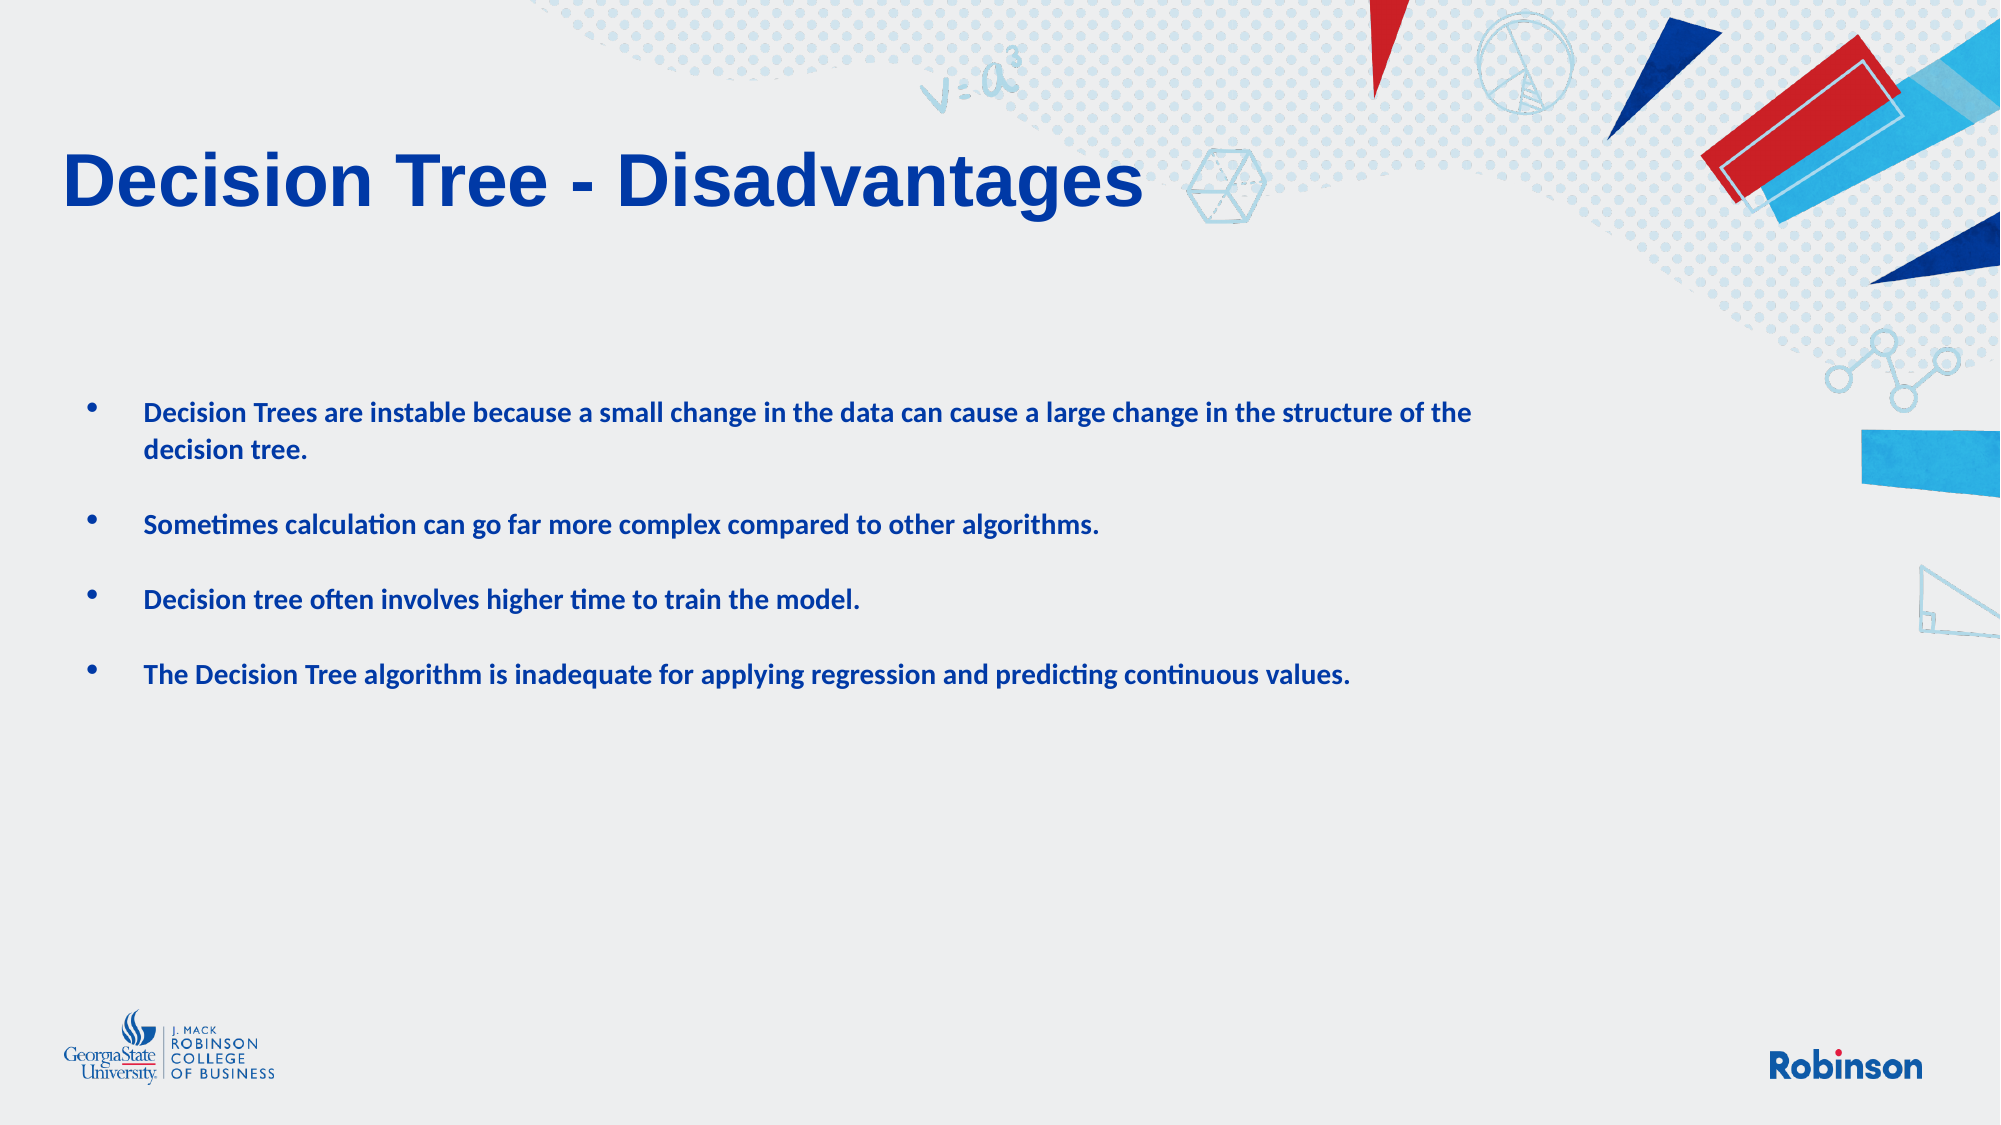

# Decision Tree - Disadvantages

Decision Trees are instable because a small change in the data can cause a large change in the structure of the decision tree.
Sometimes calculation can go far more complex compared to other algorithms.
Decision tree often involves higher time to train the model.
The Decision Tree algorithm is inadequate for applying regression and predicting continuous values.